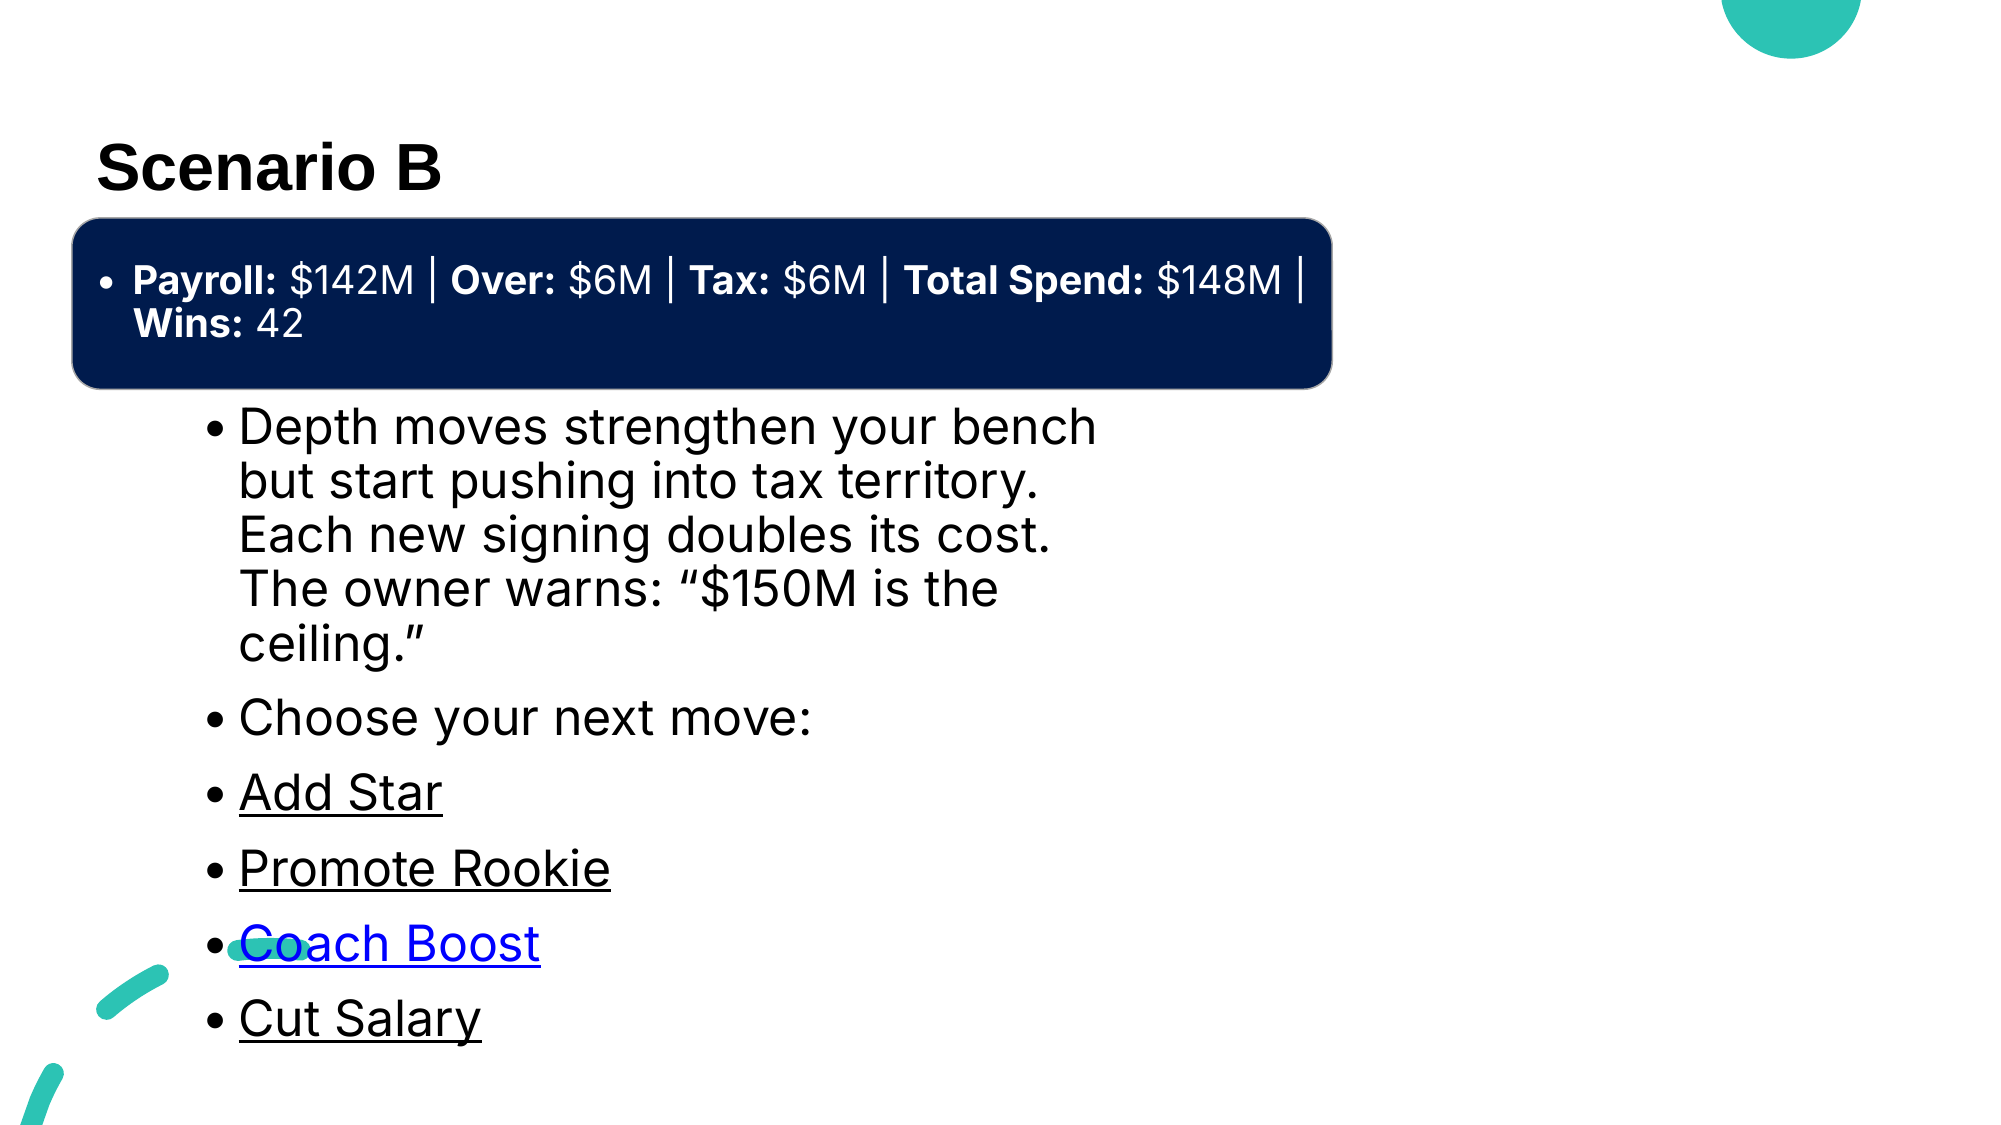

# Scenario B
Payroll: $142M | Over: $6M | Tax: $6M | Total Spend: $148M | Wins: 42

Depth moves strengthen your bench but start pushing into tax territory. Each new signing doubles its cost. The owner warns: “$150M is the ceiling.”
Choose your next move:
Add Star
Promote Rookie
Coach Boost
Cut Salary